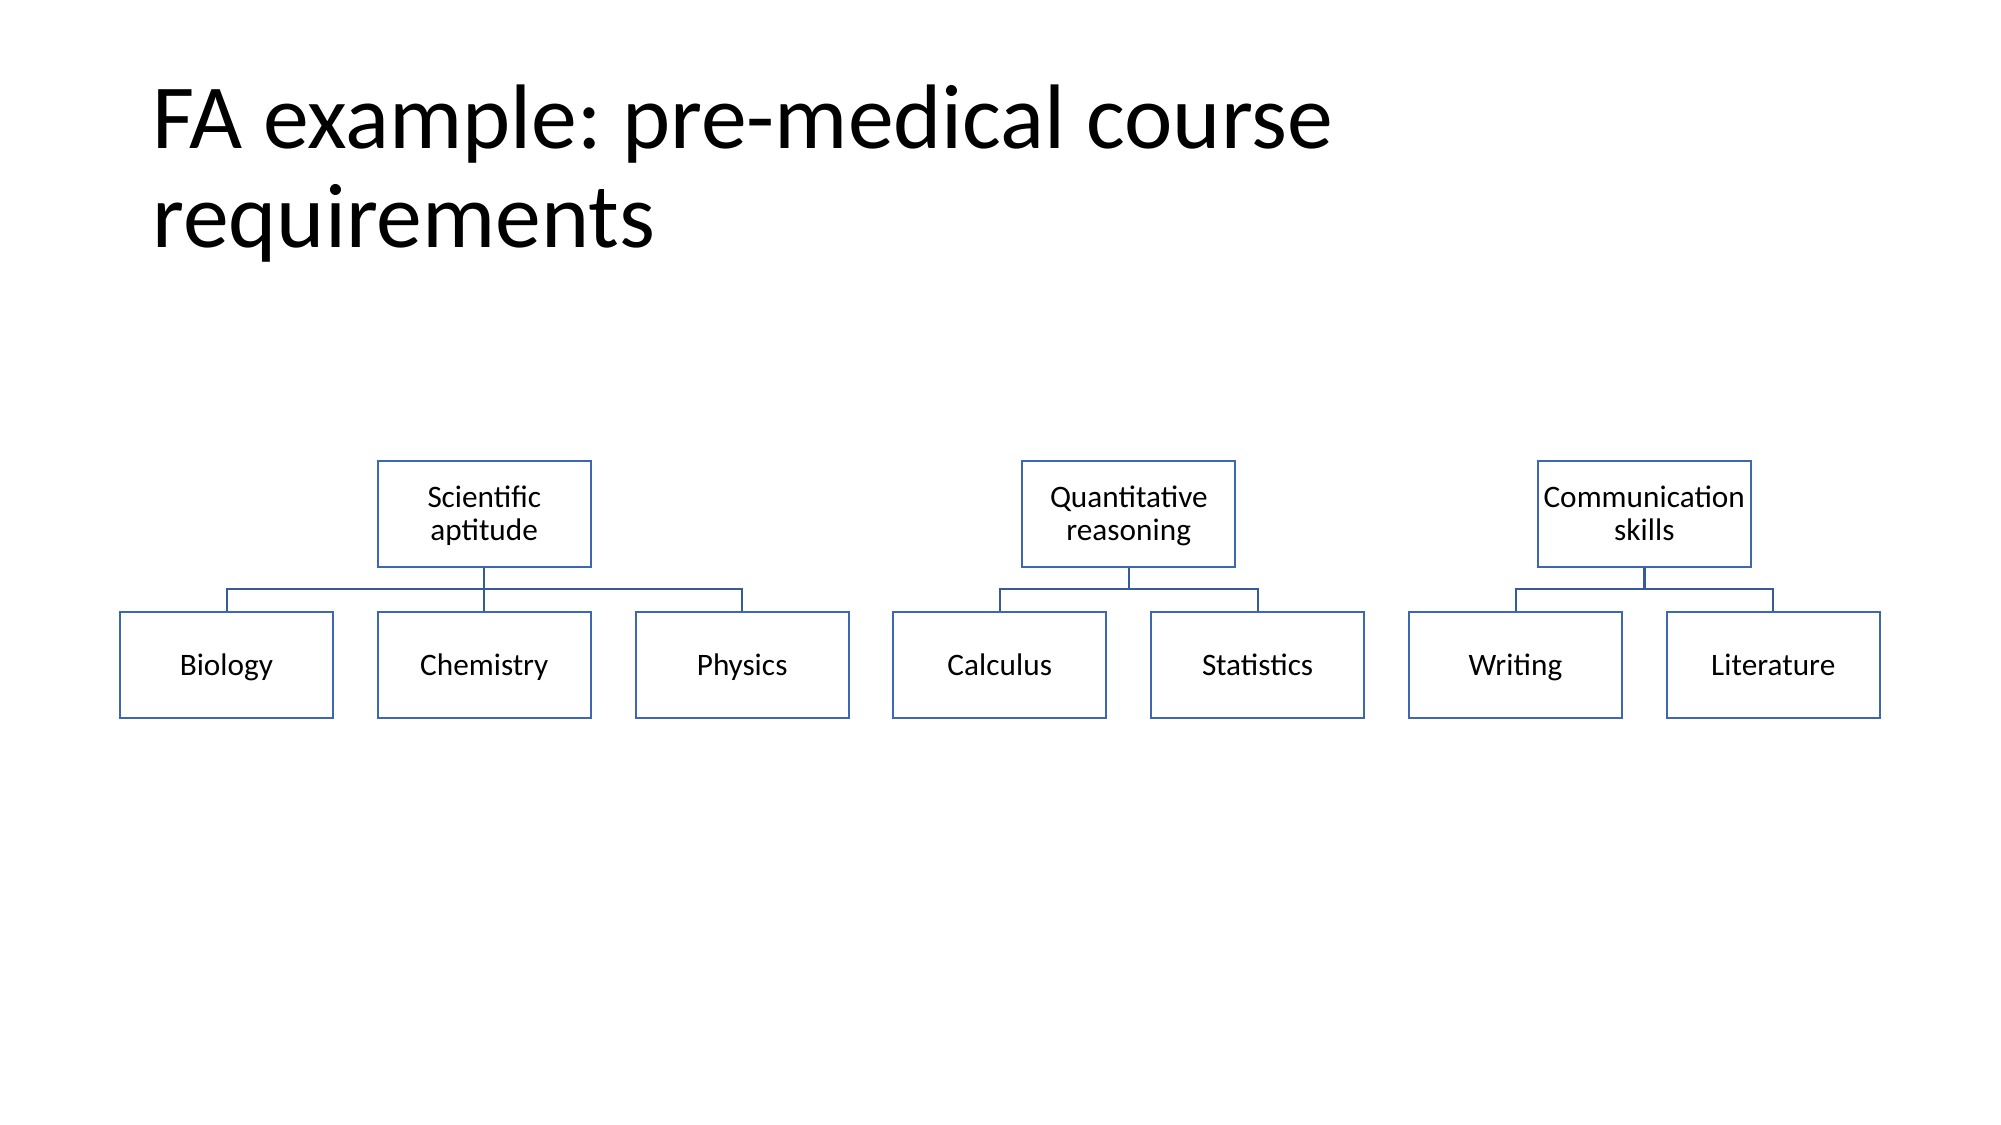

# FA example: pre-medical course requirements
Scientific aptitude
Biology
Chemistry
Physics
Quantitative reasoning
Calculus
Statistics
Communication skills
Writing
Literature